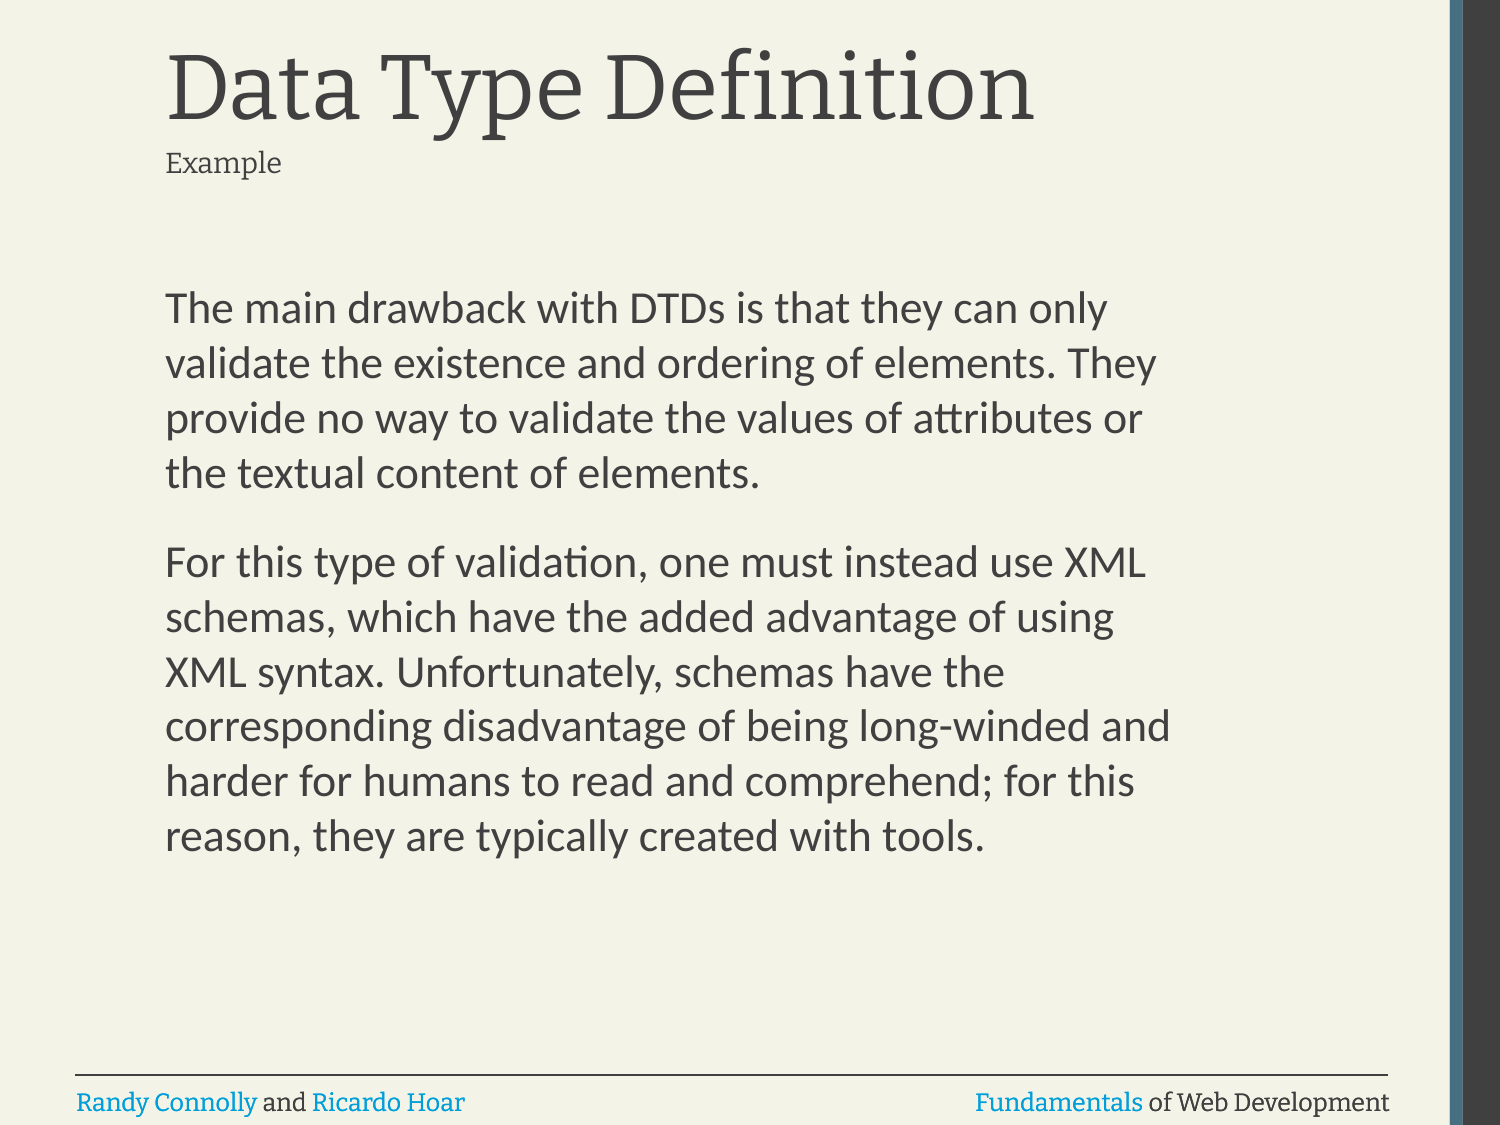

# Data Type Definition
Example
The main drawback with DTDs is that they can only validate the existence and ordering of elements. They provide no way to validate the values of attributes or the textual content of elements.
For this type of validation, one must instead use XML schemas, which have the added advantage of using XML syntax. Unfortunately, schemas have the corresponding disadvantage of being long-winded and harder for humans to read and comprehend; for this reason, they are typically created with tools.